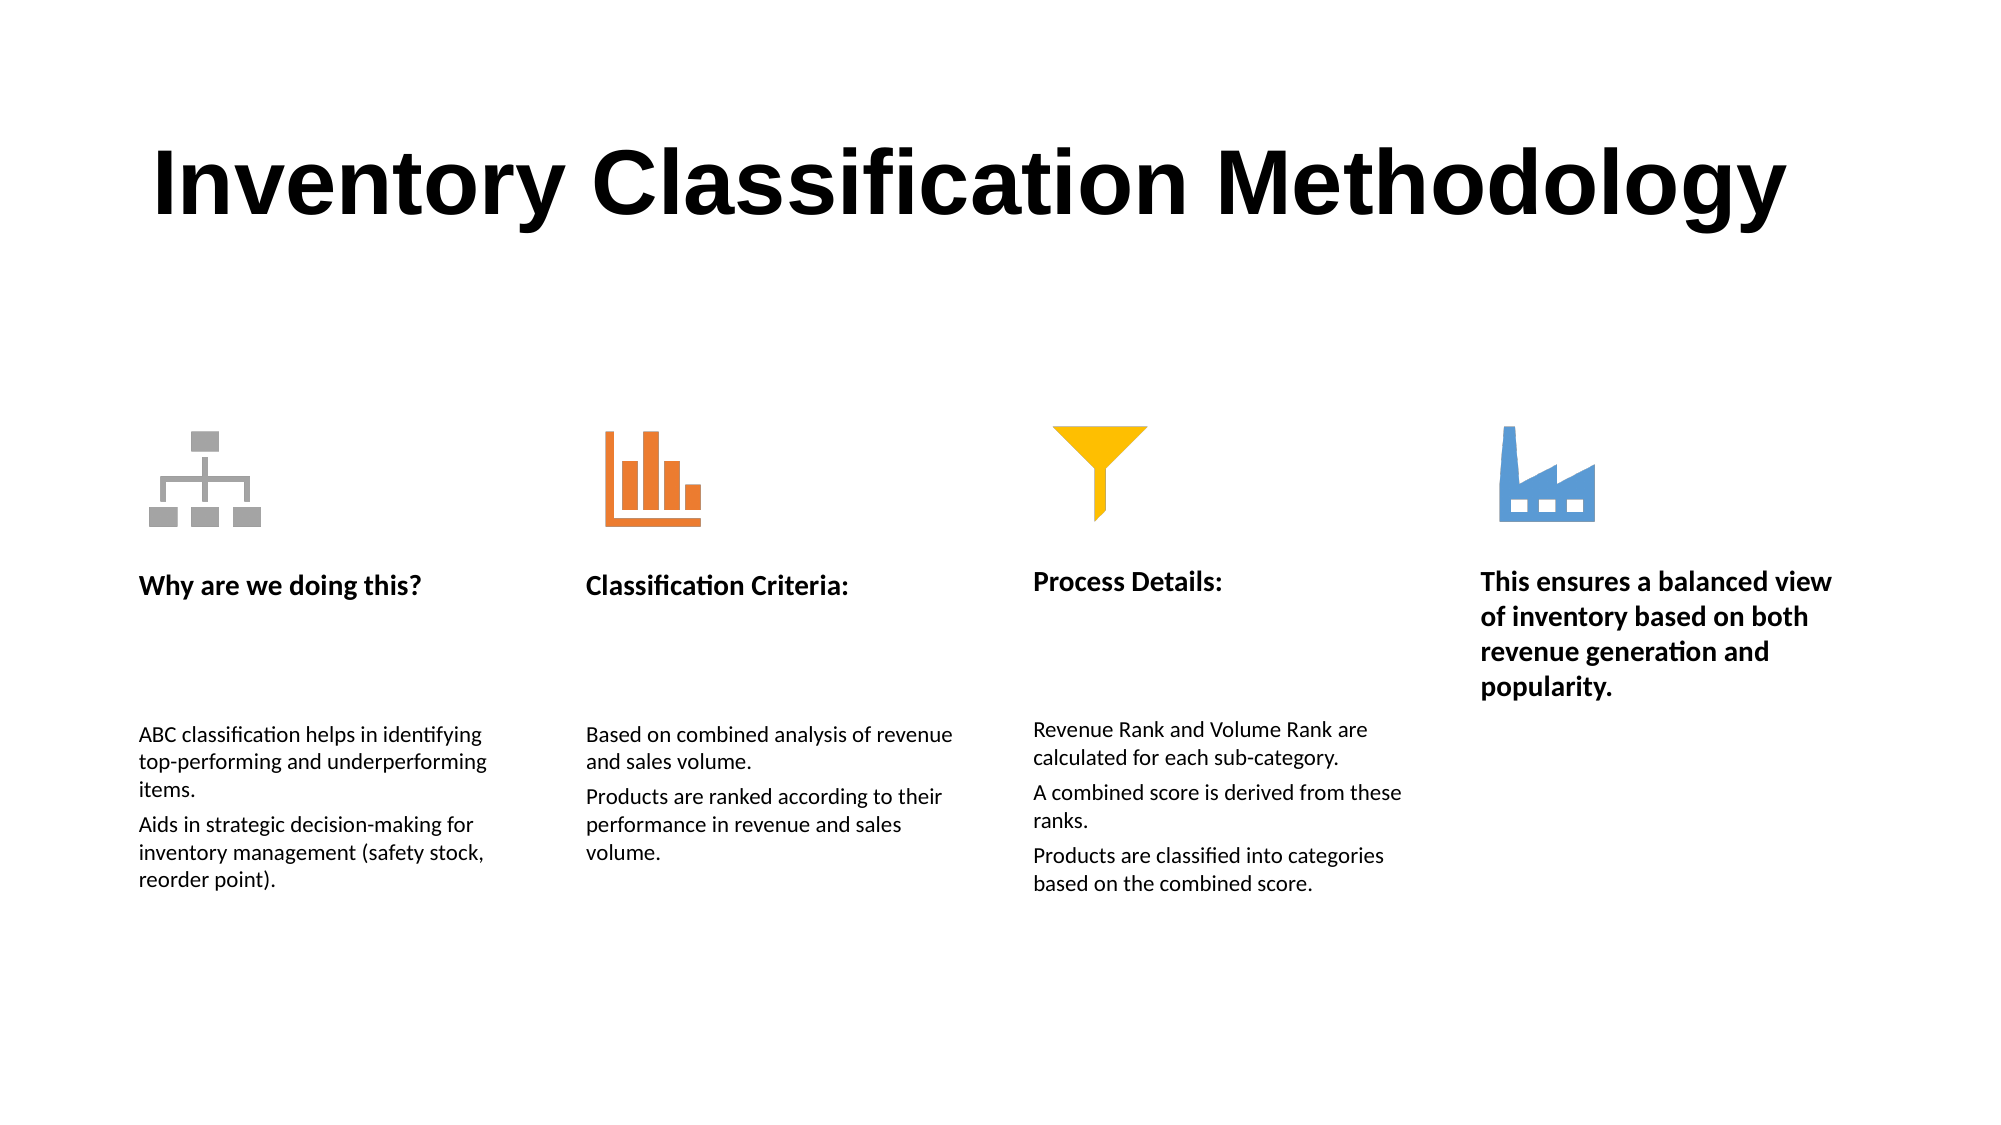

# Inventory Classification Methodology
Why are we doing this?
ABC classification helps in identifying top-performing and underperforming items.
Aids in strategic decision-making for inventory management (safety stock, reorder point).
Classification Criteria:
Based on combined analysis of revenue and sales volume.
Products are ranked according to their performance in revenue and sales volume.
Process Details:
Revenue Rank and Volume Rank are calculated for each sub-category.
A combined score is derived from these ranks.
Products are classified into categories based on the combined score.
This ensures a balanced view of inventory based on both revenue generation and popularity.